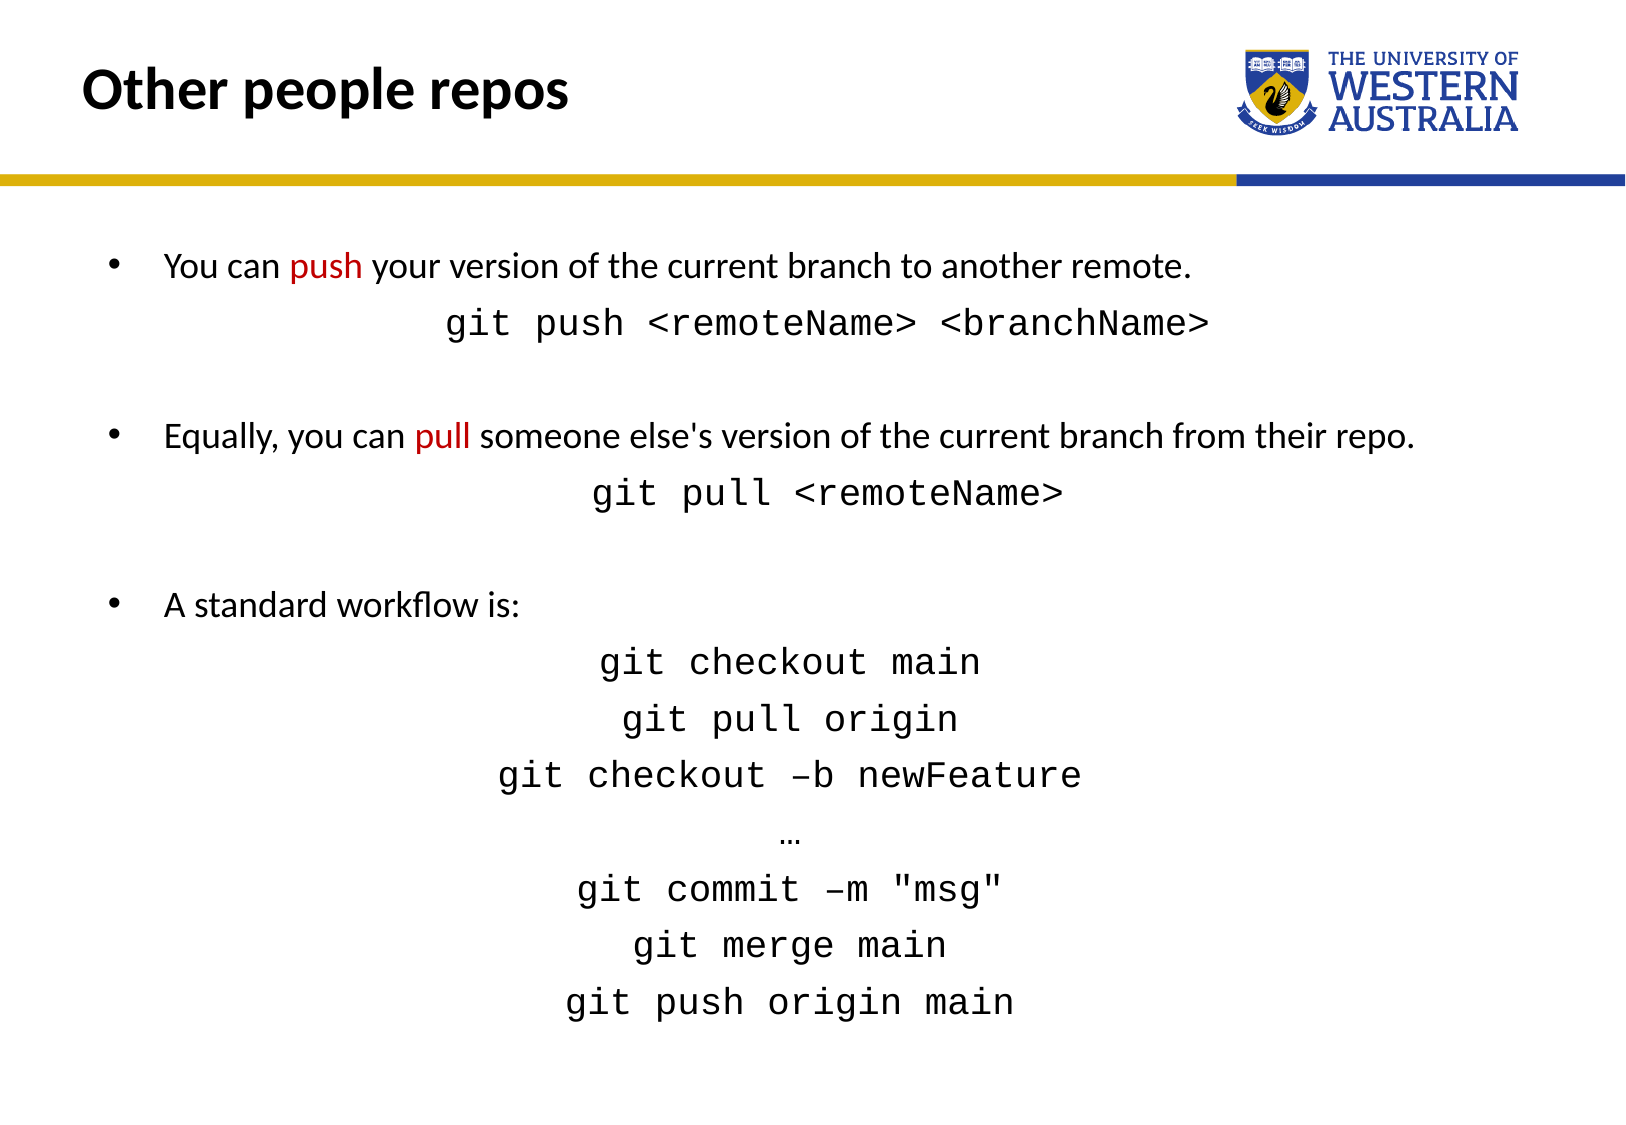

Other people repos

You can push your version of the current branch to another remote.
git push <remoteName> <branchName>

Equally, you can pull someone else's version of the current branch from their repo.
git pull <remoteName>

A standard workflow is:
git checkout main
git pull origin
git checkout –b newFeature
…
git commit –m "msg"
git merge main
git push origin main